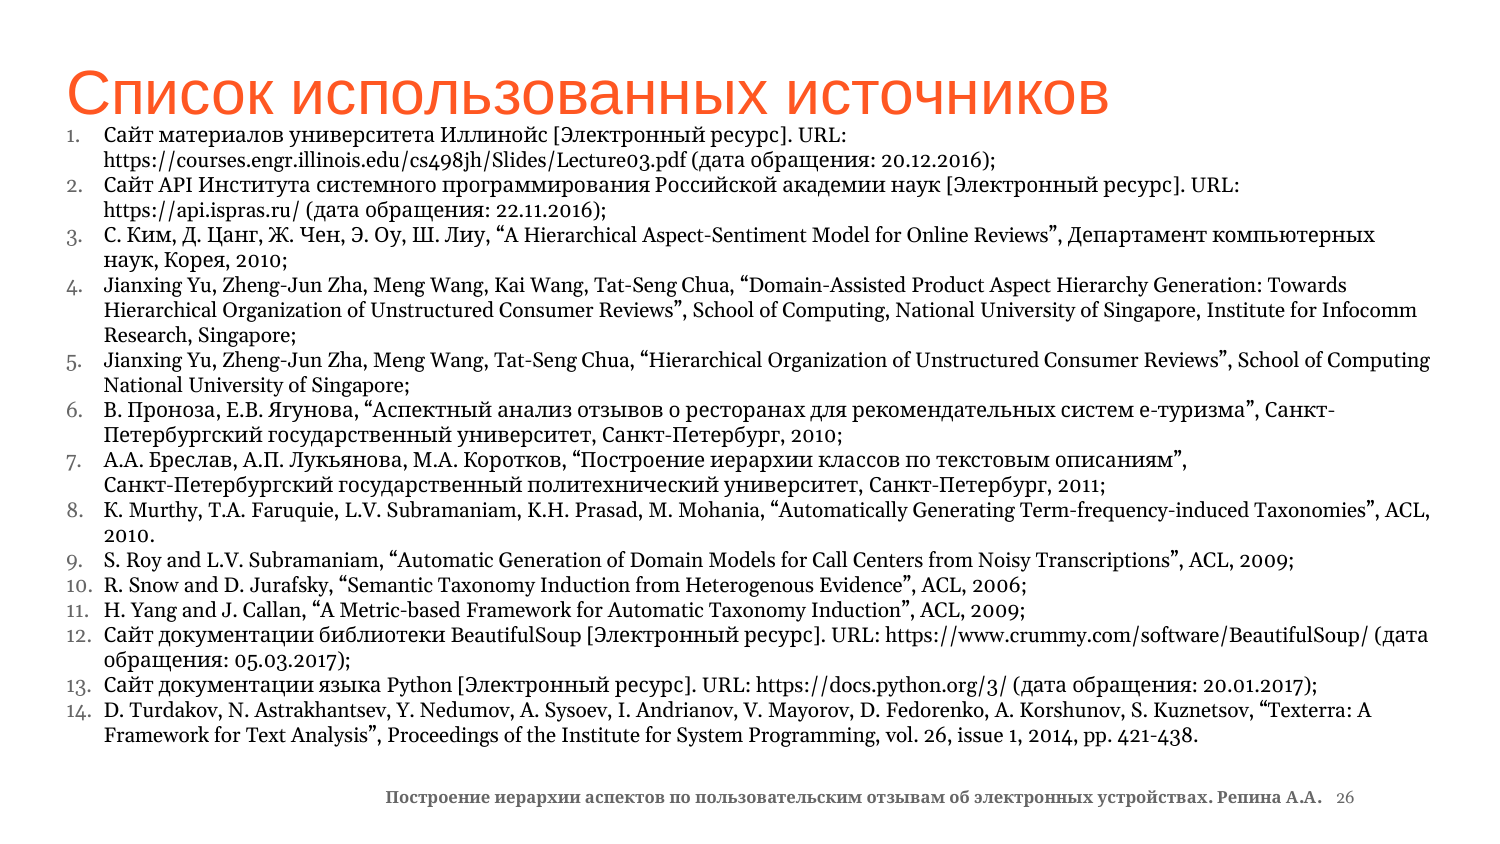

# Список использованных источников
Сайт материалов университета Иллинойс [Электронный ресурс]. URL: https://courses.engr.illinois.edu/cs498jh/Slides/Lecture03.pdf (дата обращения: 20.12.2016);
Сайт API Института системного программирования Российской академии наук [Электронный ресурс]. URL: https://api.ispras.ru/ (дата обращения: 22.11.2016);
С. Ким, Д. Цанг, Ж. Чен, Э. Оу, Ш. Лиу, “A Hierarchical Aspect-Sentiment Model for Online Reviews”, Департамент компьютерных наук, Корея, 2010;
Jianxing Yu, Zheng-Jun Zha, Meng Wang, Kai Wang, Tat-Seng Chua, “Domain-Assisted Product Aspect Hierarchy Generation: Towards Hierarchical Organization of Unstructured Consumer Reviews”, School of Computing, National University of Singapore, Institute for Infocomm Research, Singapore;
Jianxing Yu, Zheng-Jun Zha, Meng Wang, Tat-Seng Chua, “Hierarchical Organization of Unstructured Consumer Reviews”, School of Computing
National University of Singapore;
В. Проноза, Е.В. Ягунова, “Аспектный анализ отзывов о ресторанах для рекомендательных систем е-туризма”, Санкт-Петербургский государственный университет, Санкт-Петербург, 2010;
А.А. Бреслав, А.П. Лукьянова, М.А. Коротков, “Построение иерархии классов по текстовым описаниям”,
Санкт-Петербургский государственный политехнический университет, Санкт-Петербург, 2011;
К. Murthy, T.A. Faruquie, L.V. Subramaniam, K.H. Prasad, M. Mohania, “Automatically Generating Term-frequency-induced Taxonomies”, ACL, 2010.
S. Roy and L.V. Subramaniam, “Automatic Generation of Domain Models for Call Centers from Noisy Transcriptions”, ACL, 2009;
R. Snow and D. Jurafsky, “Semantic Taxonomy Induction from Heterogenous Evidence”, ACL, 2006;
H. Yang and J. Callan, “A Metric-based Framework for Automatic Taxonomy Induction”, ACL, 2009;
Сайт документации библиотеки BeautifulSoup [Электронный ресурс]. URL: https://www.crummy.com/software/BeautifulSoup/ (дата обращения: 05.03.2017);
Сайт документации языка Python [Электронный ресурс]. URL: https://docs.python.org/3/ (дата обращения: 20.01.2017);
D. Turdakov, N. Astrakhantsev, Y. Nedumov, A. Sysoev, I. Andrianov, V. Mayorov, D. Fedorenko, A. Korshunov, S. Kuznetsov, “Texterra: A Framework for Text Analysis”, Proceedings of the Institute for System Programming, vol. 26, issue 1, 2014, pp. 421-438.
Построение иерархии аспектов по пользовательским отзывам об электронных устройствах. Репина А.А.   26